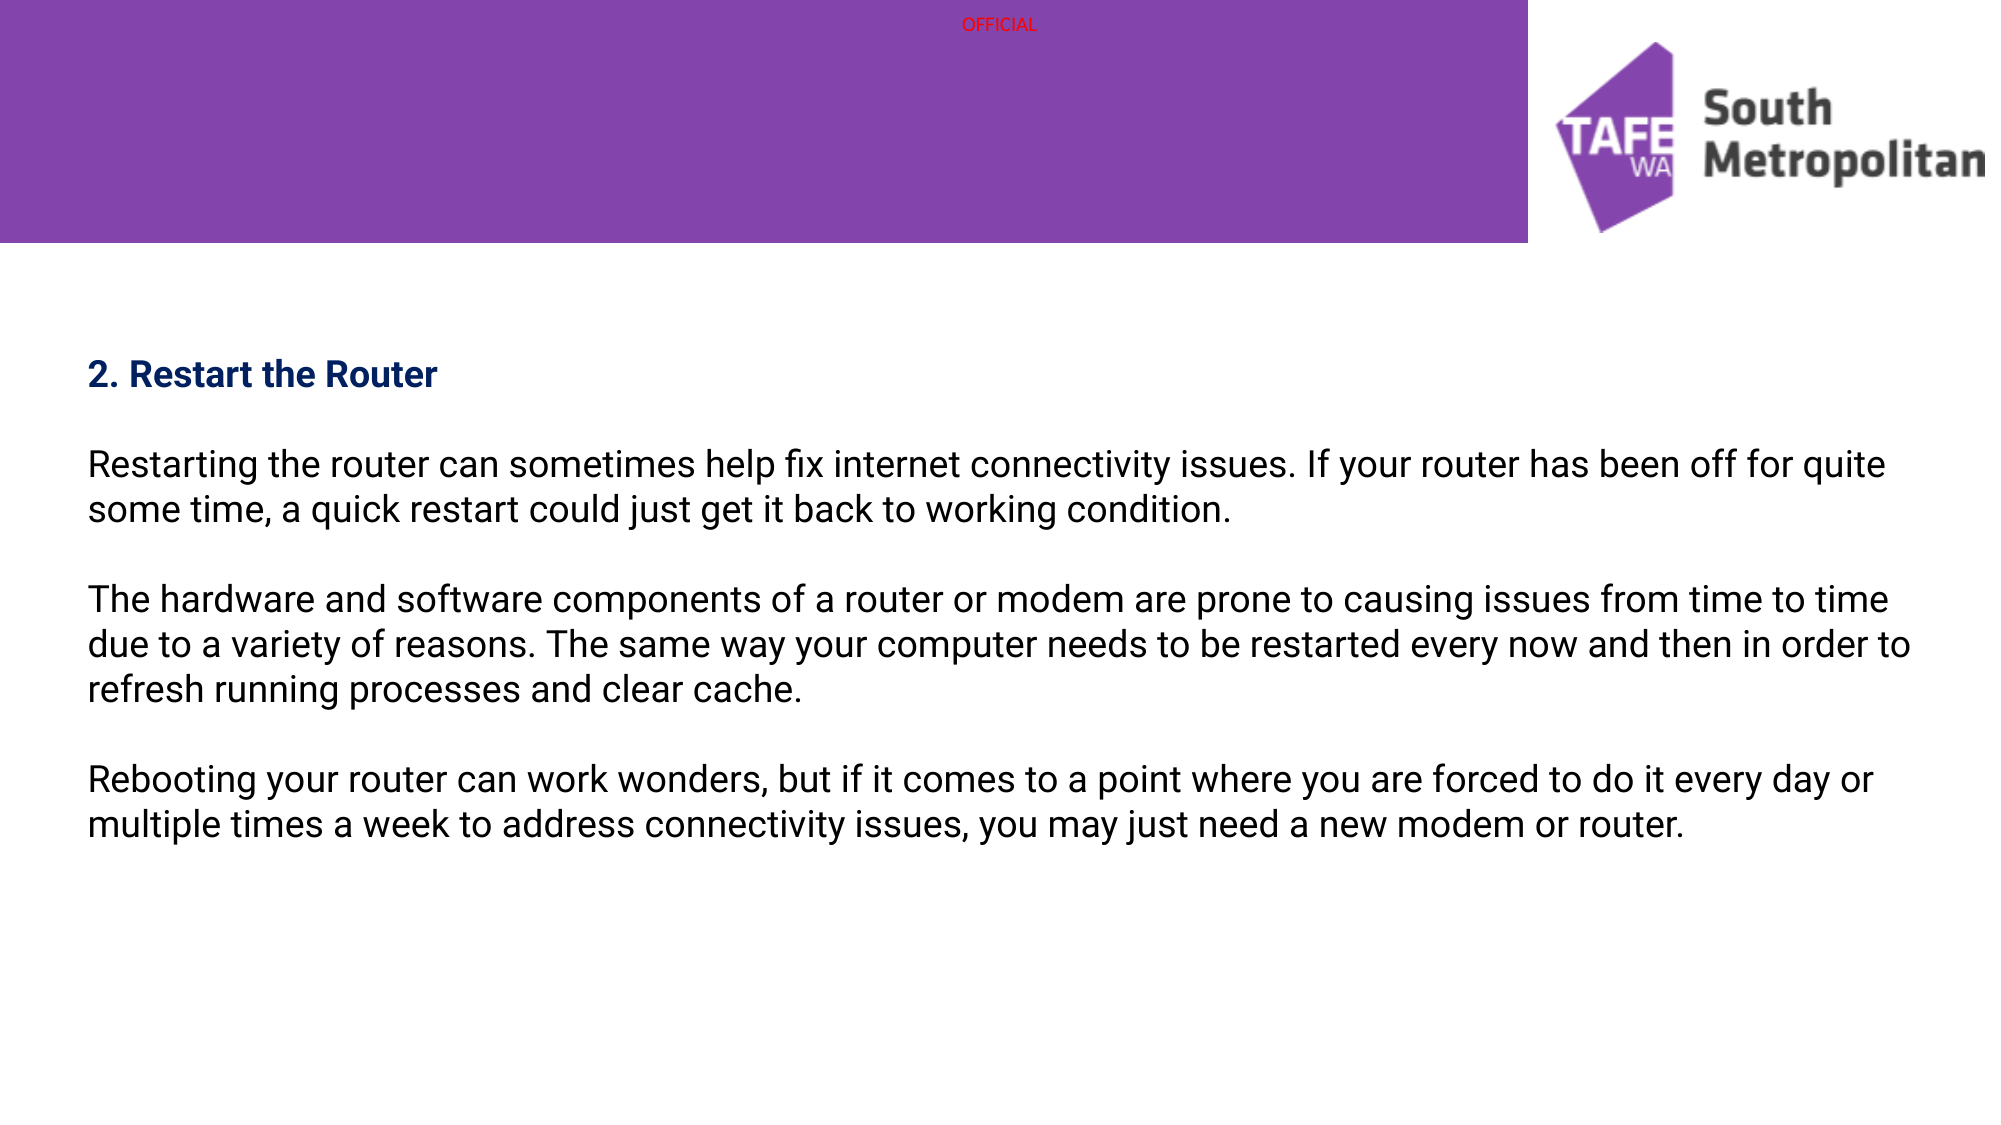

2. Restart the Router

Restarting the router can sometimes help fix internet connectivity issues. If your router has been off for quite some time, a quick restart could just get it back to working condition.

The hardware and software components of a router or modem are prone to causing issues from time to time due to a variety of reasons. The same way your computer needs to be restarted every now and then in order to refresh running processes and clear cache.

Rebooting your router can work wonders, but if it comes to a point where you are forced to do it every day or multiple times a week to address connectivity issues, you may just need a new modem or router.